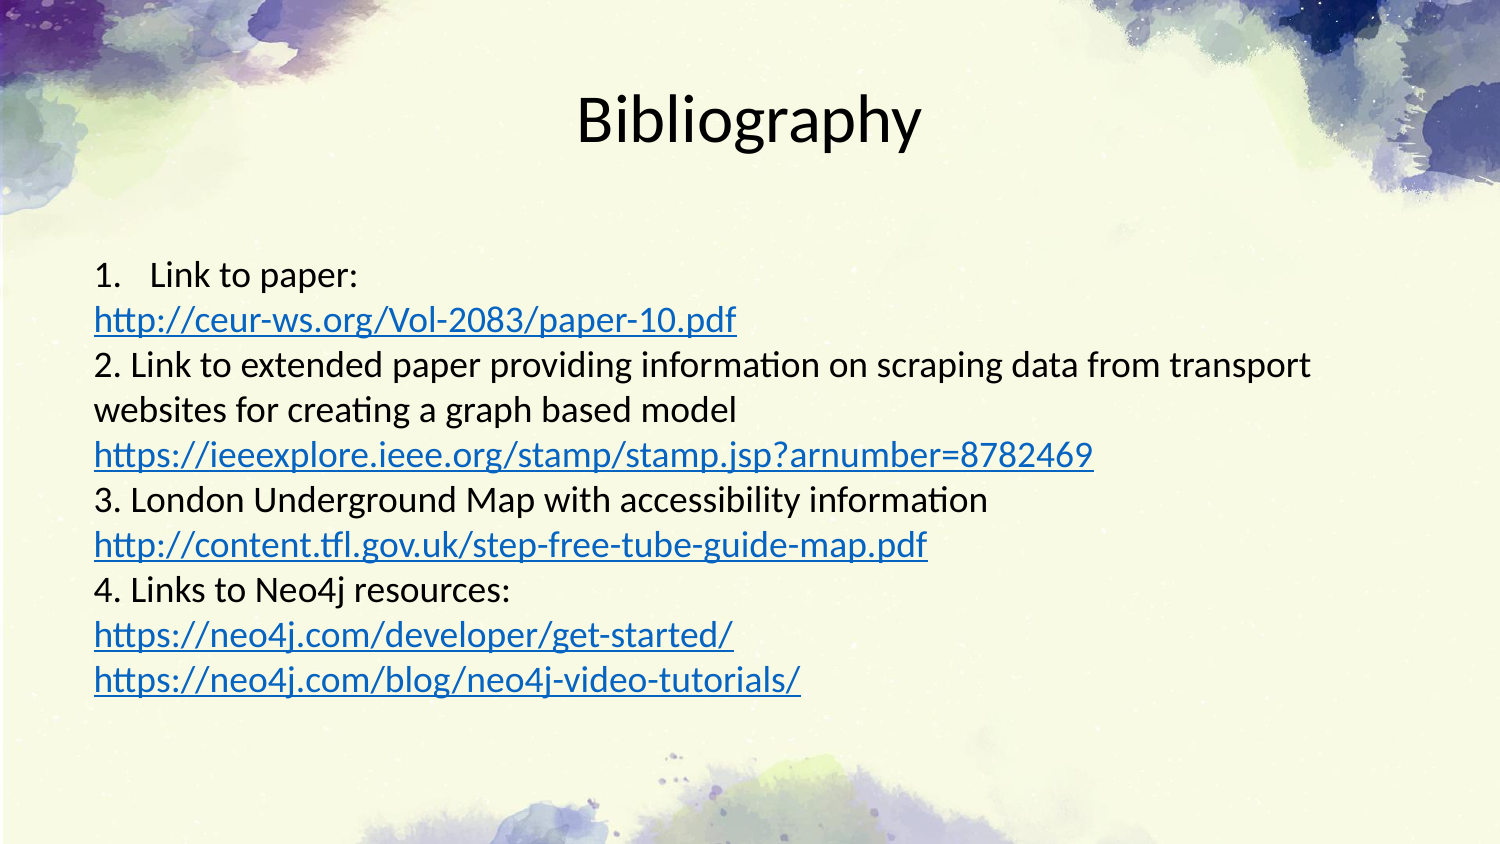

# Bibliography
Link to paper:
http://ceur-ws.org/Vol-2083/paper-10.pdf
2. Link to extended paper providing information on scraping data from transport websites for creating a graph based model
https://ieeexplore.ieee.org/stamp/stamp.jsp?arnumber=8782469
3. London Underground Map with accessibility information
http://content.tfl.gov.uk/step-free-tube-guide-map.pdf
4. Links to Neo4j resources:
https://neo4j.com/developer/get-started/
https://neo4j.com/blog/neo4j-video-tutorials/